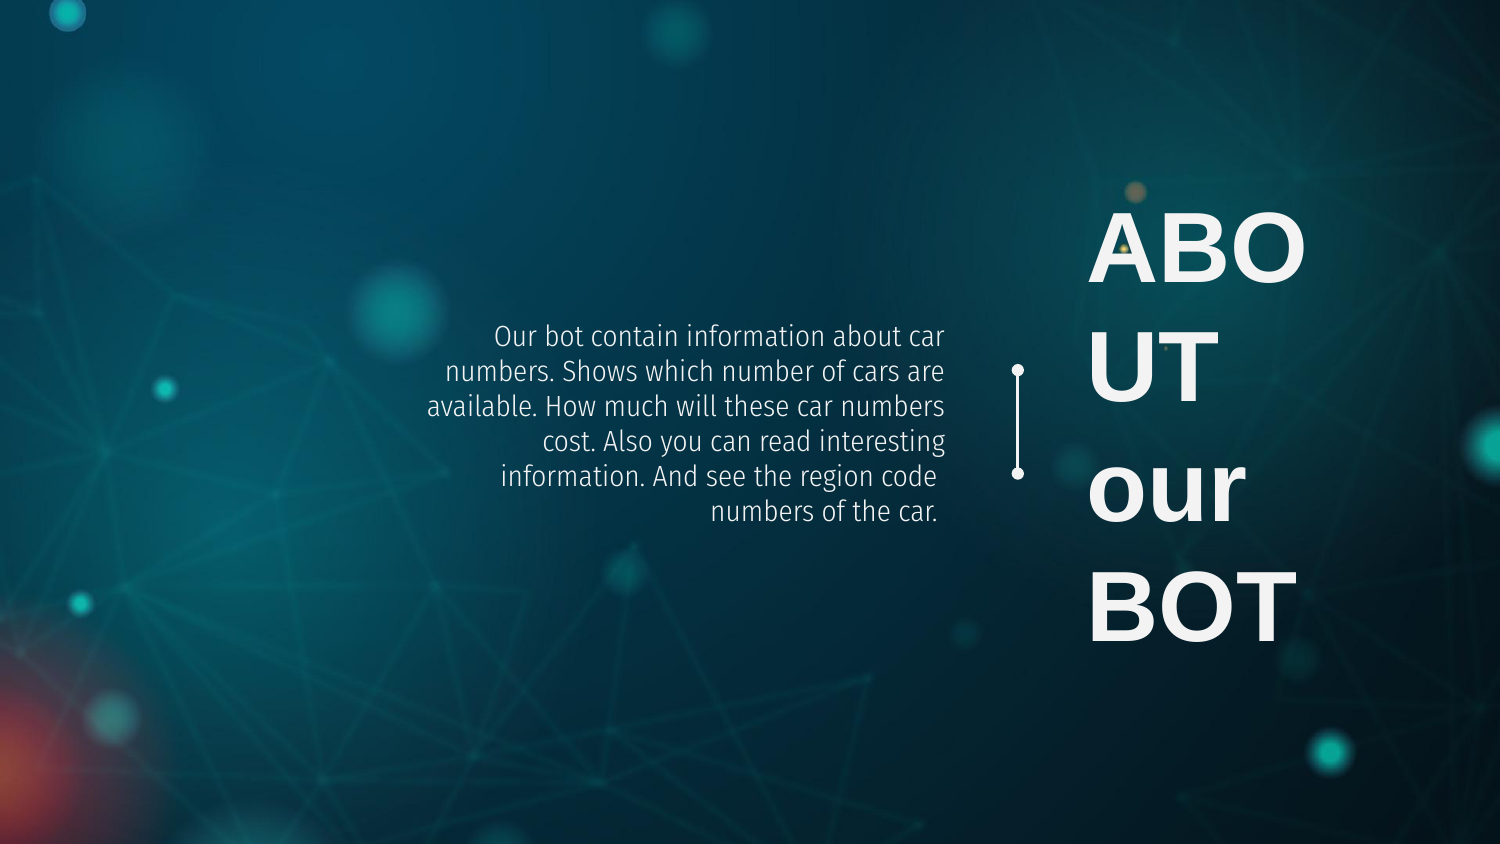

Our bot contain information about car numbers. Shows which number of cars are available. How much will these car numbers cost. Also you can read interesting information. And see the region code  numbers of the car.
# ABOUT our BOT